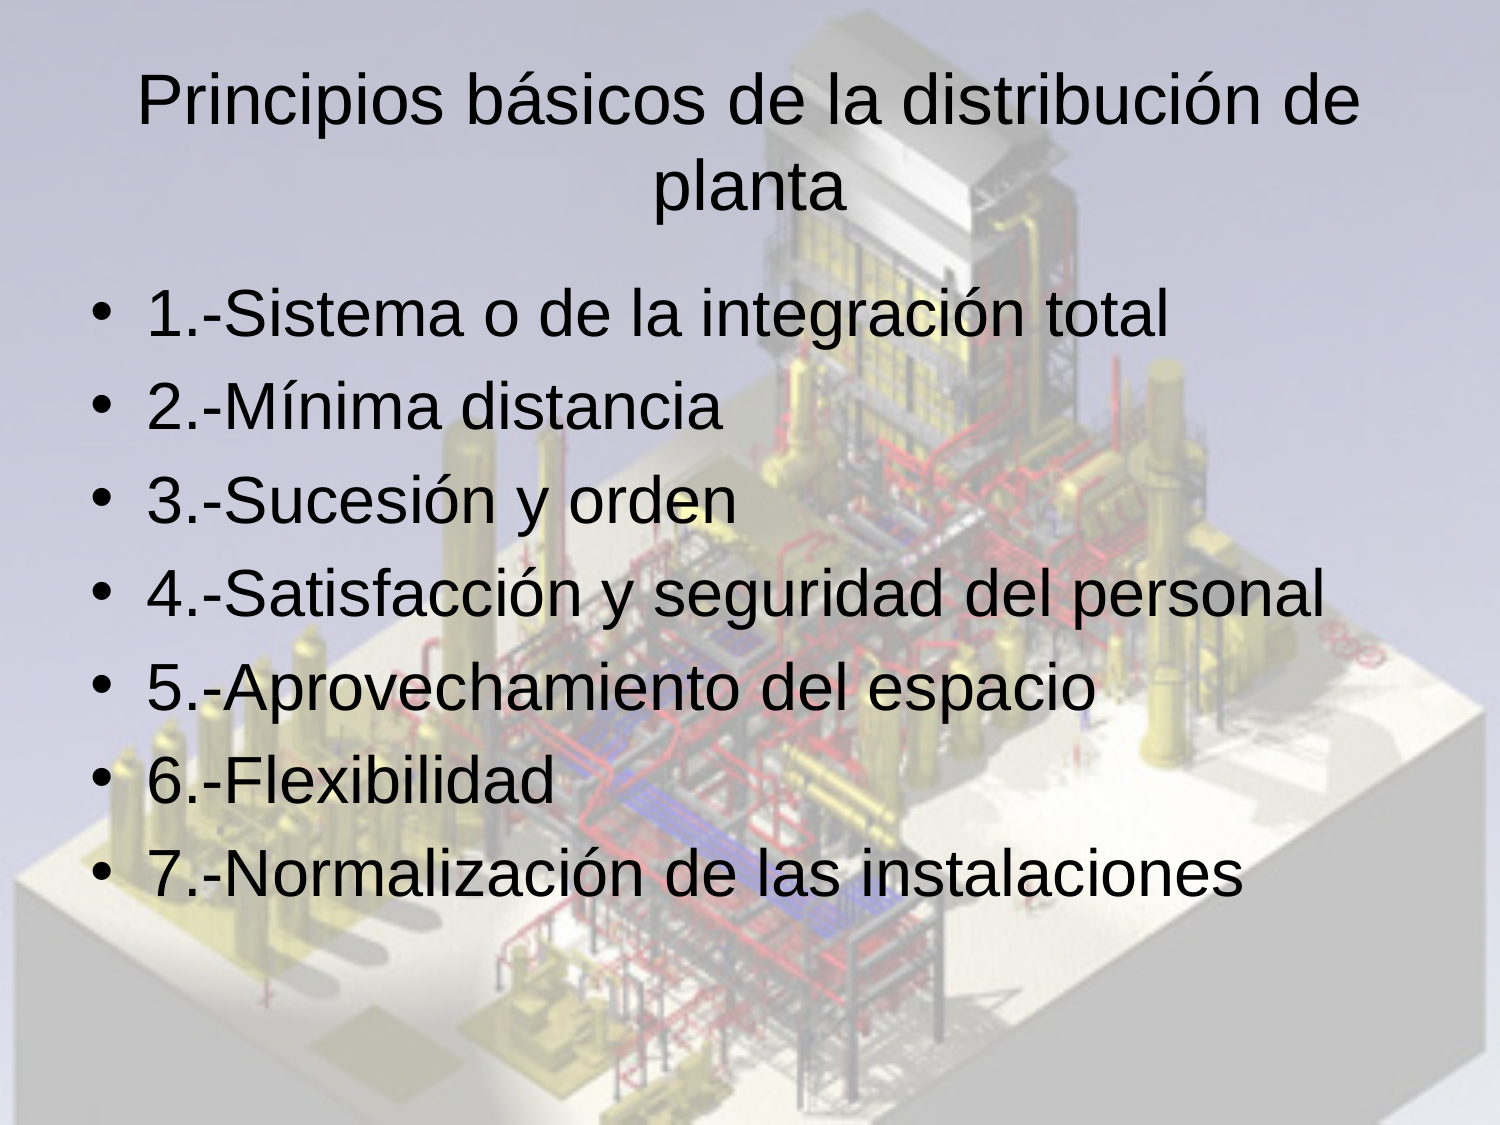

# Principios básicos de la distribución de planta
1.-Sistema o de la integración total
2.-Mínima distancia
3.-Sucesión y orden
4.-Satisfacción y seguridad del personal
5.-Aprovechamiento del espacio
6.-Flexibilidad
7.-Normalización de las instalaciones